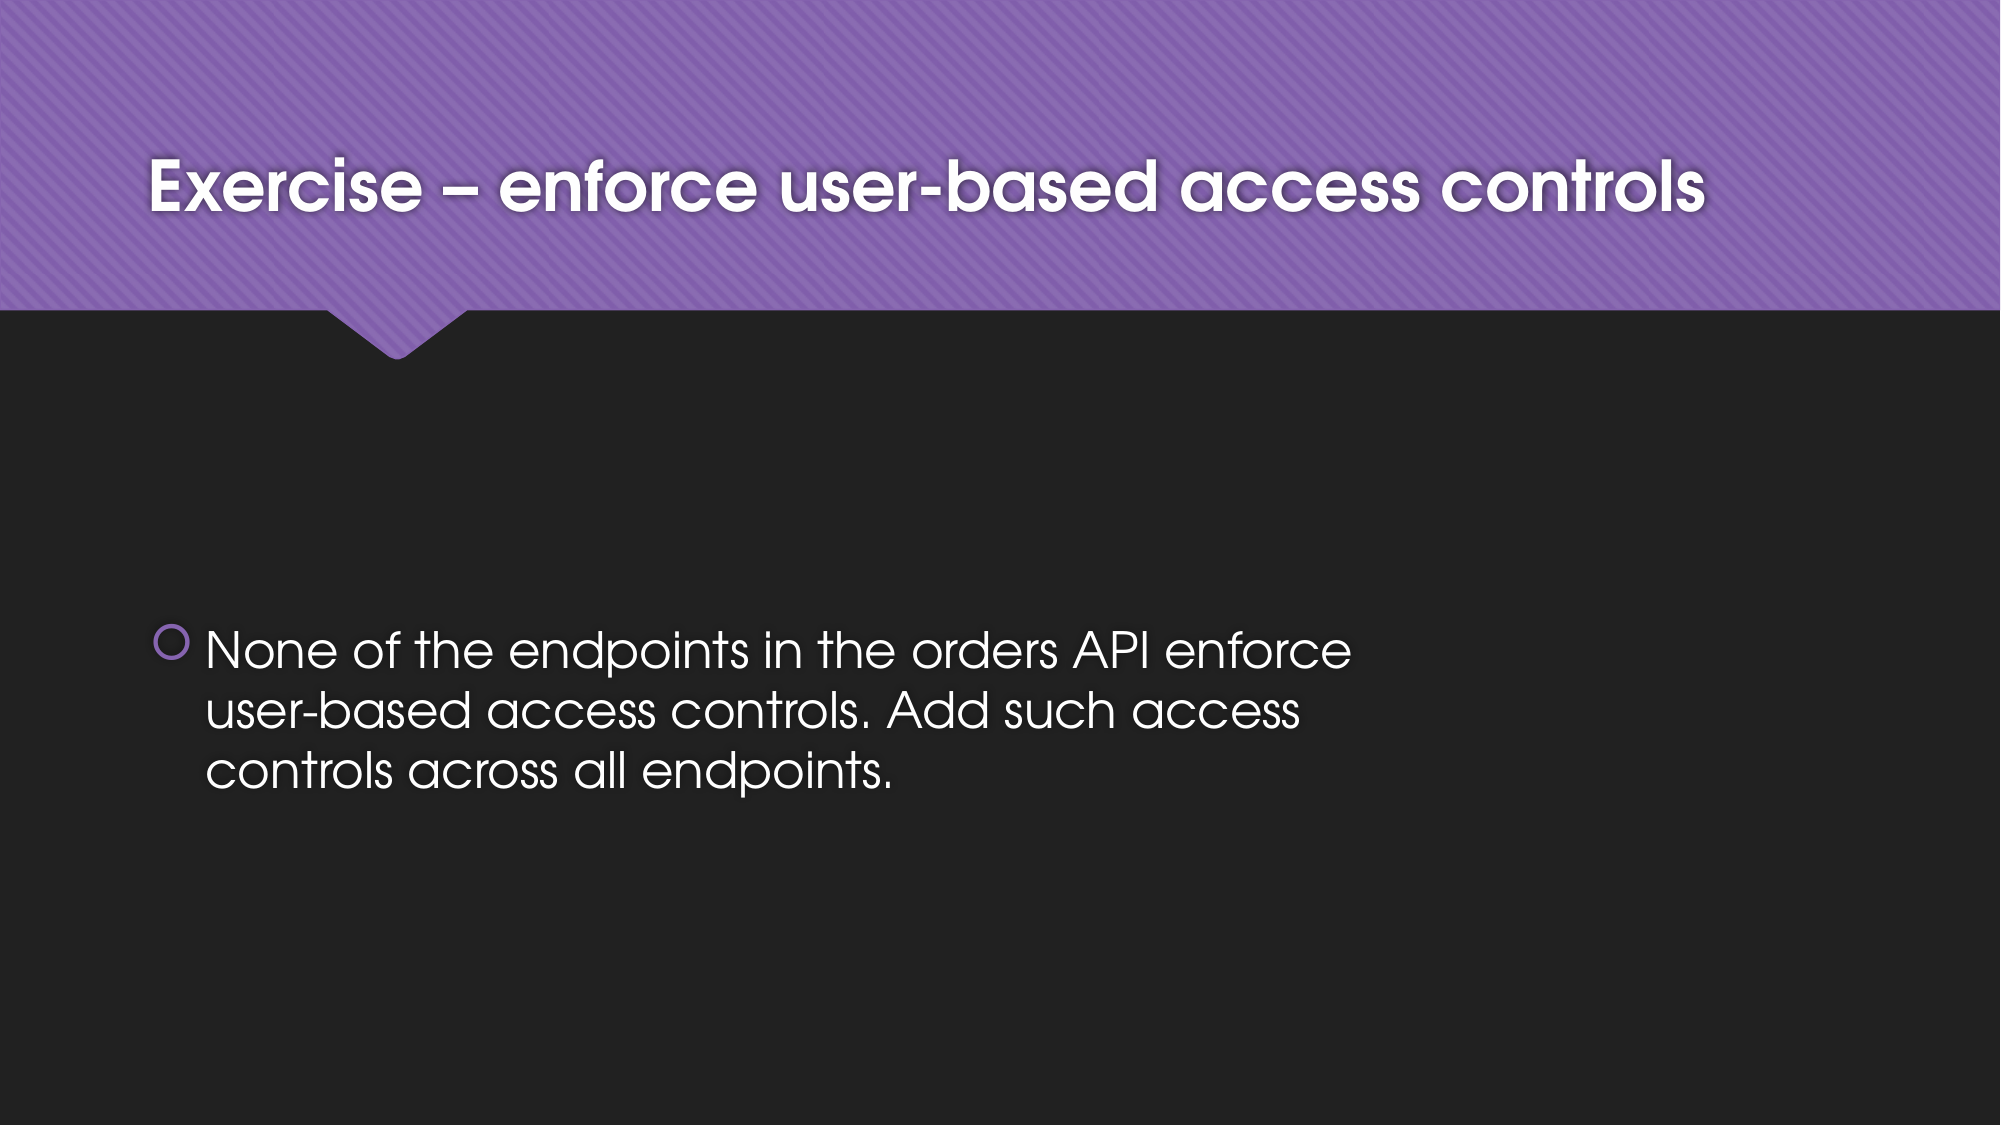

# Exercise – enforce user-based access controls
None of the endpoints in the orders API enforce user-based access controls. Add such access controls across all endpoints.